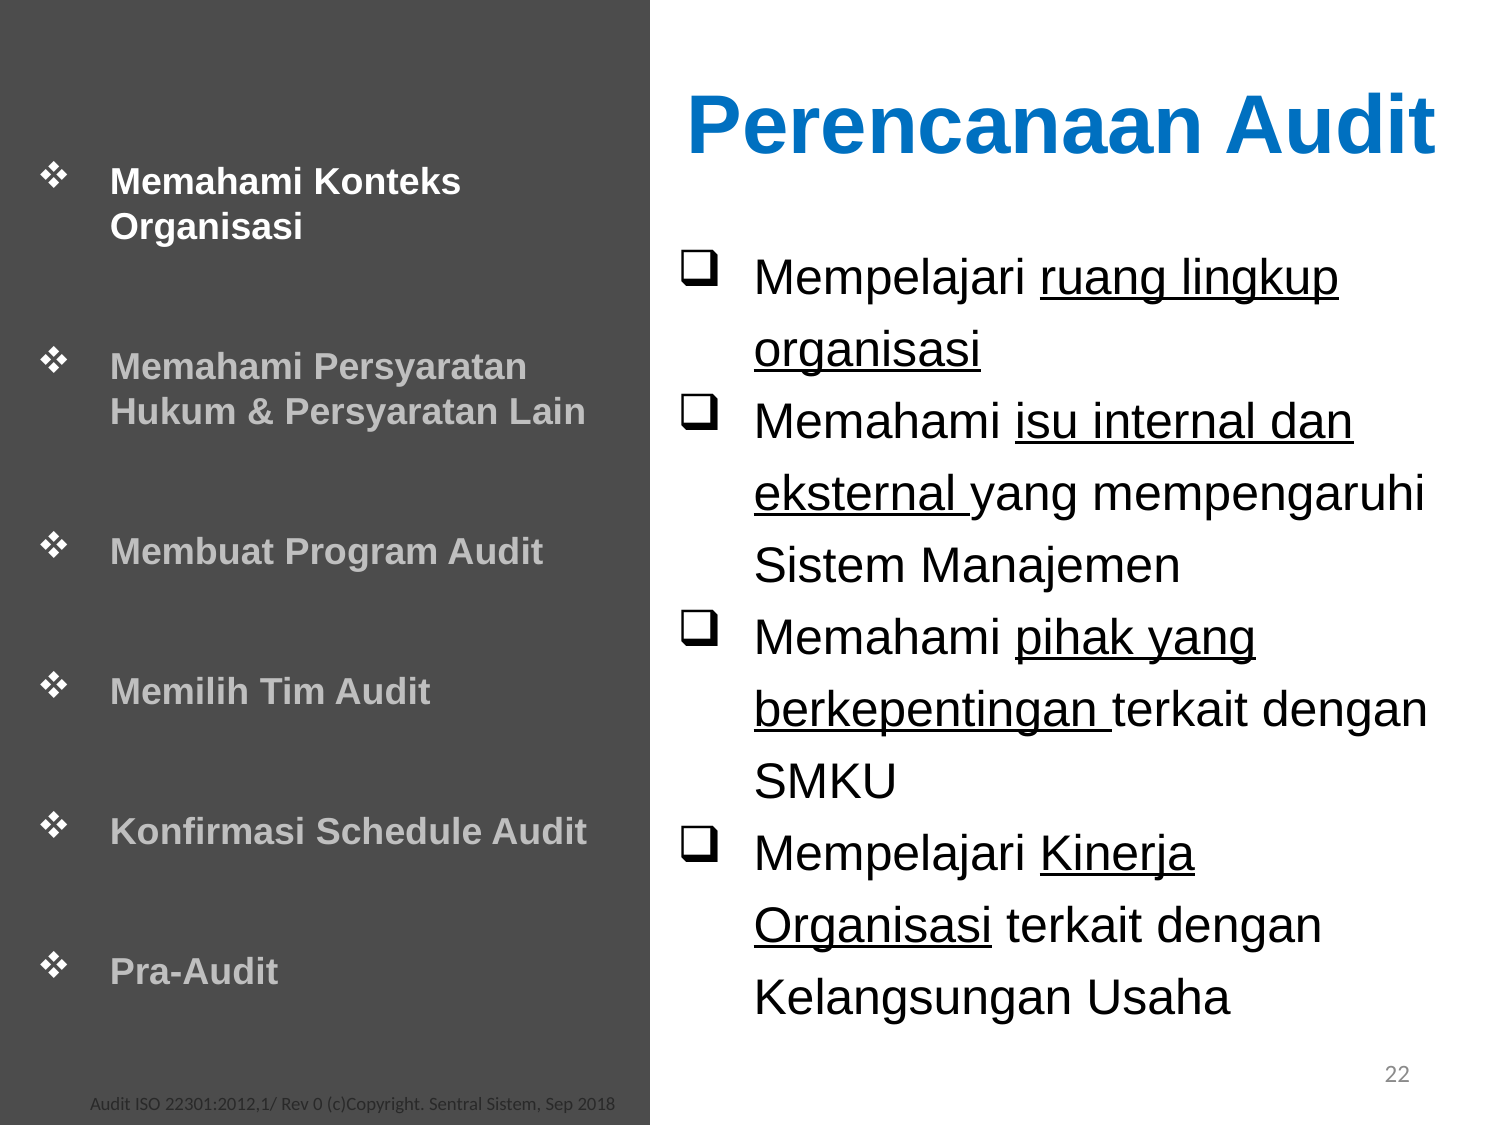

Perencanaan Audit
Memahami Konteks Organisasi

Memahami Persyaratan Hukum & Persyaratan Lain

Membuat Program Audit

Memilih Tim Audit

Konfirmasi Schedule Audit

Pra-Audit
Mempelajari ruang lingkup organisasi
Memahami isu internal dan eksternal yang mempengaruhi Sistem Manajemen
Memahami pihak yang berkepentingan terkait dengan SMKU
Mempelajari Kinerja Organisasi terkait dengan Kelangsungan Usaha

22
Audit ISO 22301:2012,1/ Rev 0 (c)Copyright. Sentral Sistem, Sep 2018